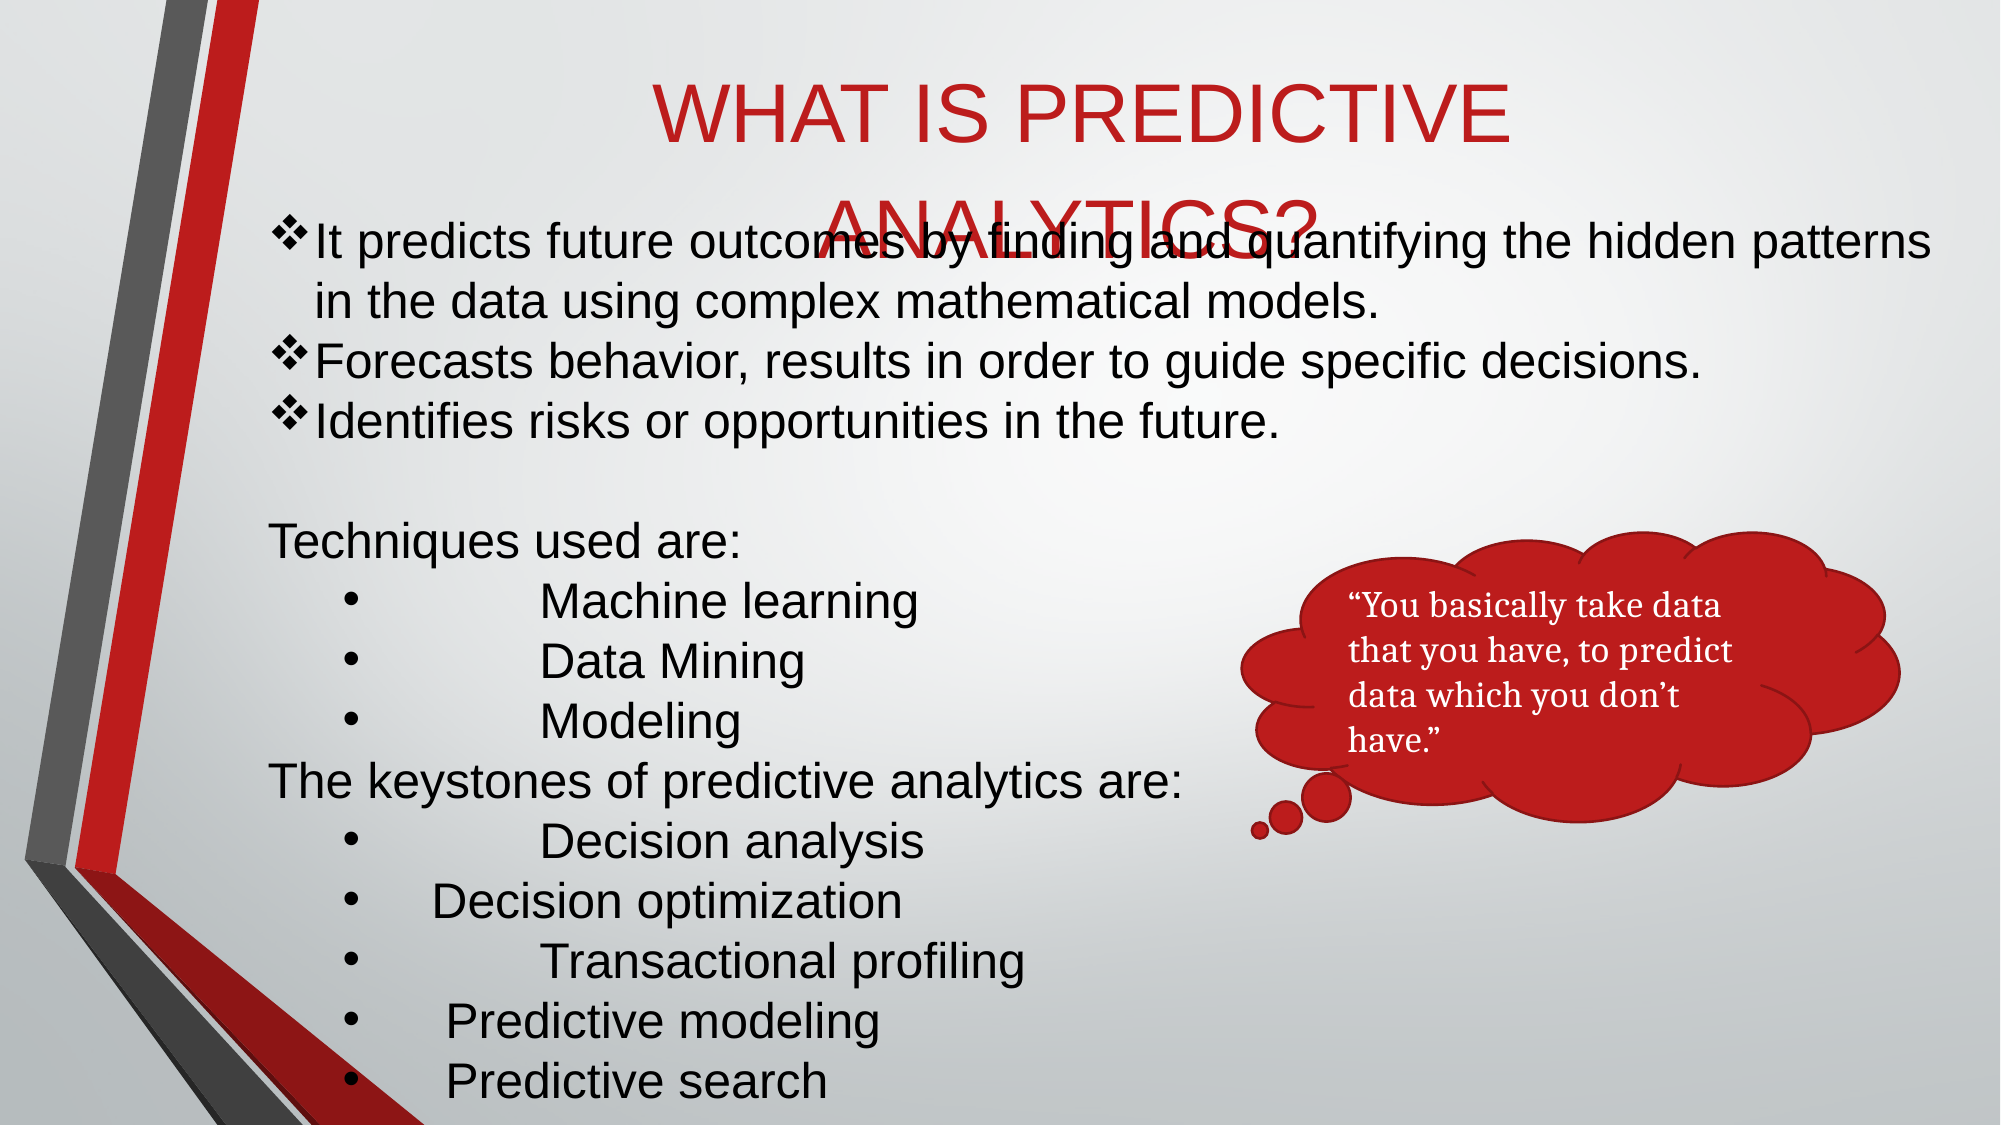

WHAT IS PREDICTIVE ANALYTICS?
It predicts future outcomes by finding and quantifying the hidden patterns in the data using complex mathematical models.
Forecasts behavior, results in order to guide specific decisions.
Identifies risks or opportunities in the future.

Techniques used are:
	Machine learning
	Data Mining
	Modeling
The keystones of predictive analytics are:
	Decision analysis
   Decision optimization
	Transactional profiling
    Predictive modeling
    Predictive search
“You basically take data that you have, to predict data which you don’t have.”